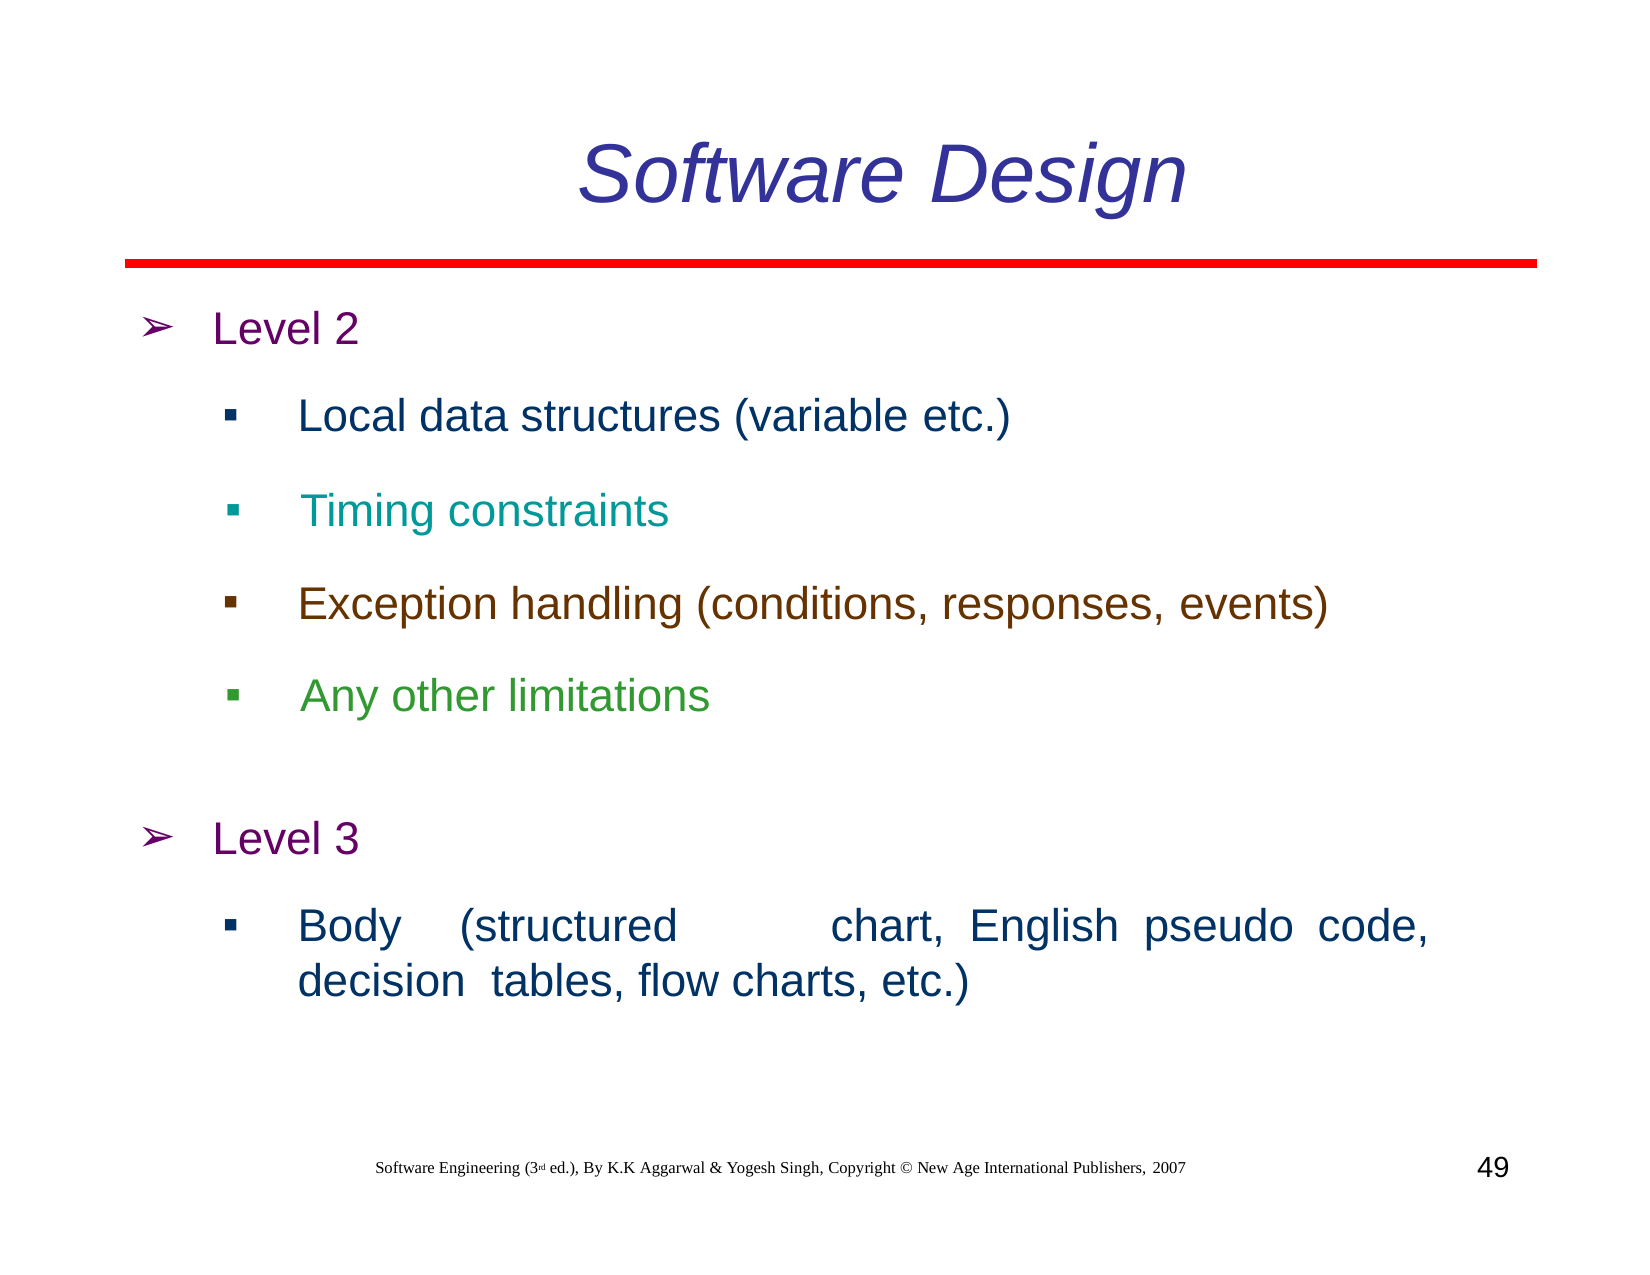

# Software Design

Level 2
Local data structures (variable etc.)
Timing constraints
Exception handling (conditions, responses, events)
Any other limitations

Level 3
Body	(structured	chart,	English	pseudo	code,	decision  tables, flow charts, etc.)
49
Software Engineering (3rd  ed.), By K.K Aggarwal & Yogesh Singh, Copyright © New Age International Publishers, 2007